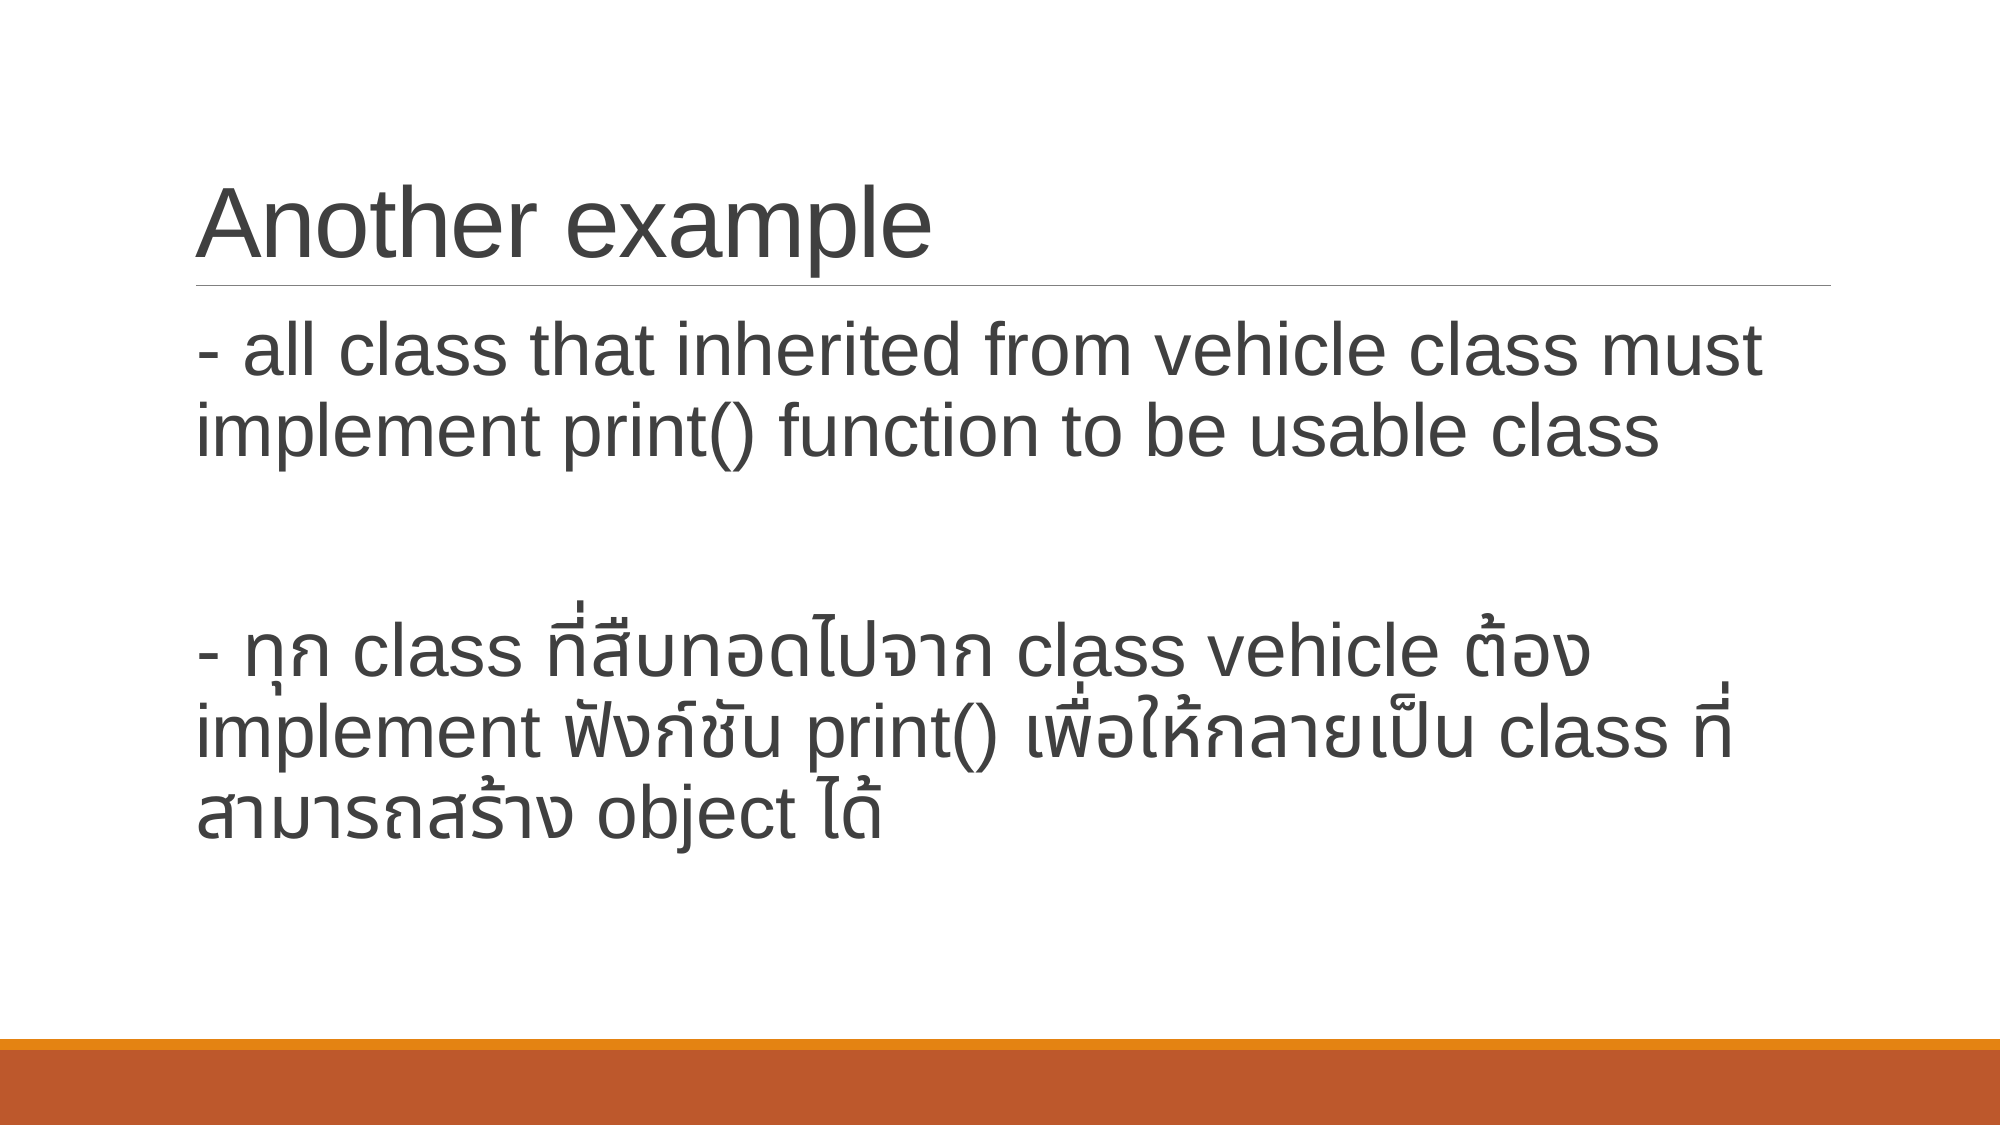

# Another example
- all class that inherited from vehicle class must implement print() function to be usable class

- ทุก class ที่สืบทอดไปจาก class vehicle ต้อง implement ฟังก์ชัน print() เพื่อให้กลายเป็น class ที่สามารถสร้าง object ได้